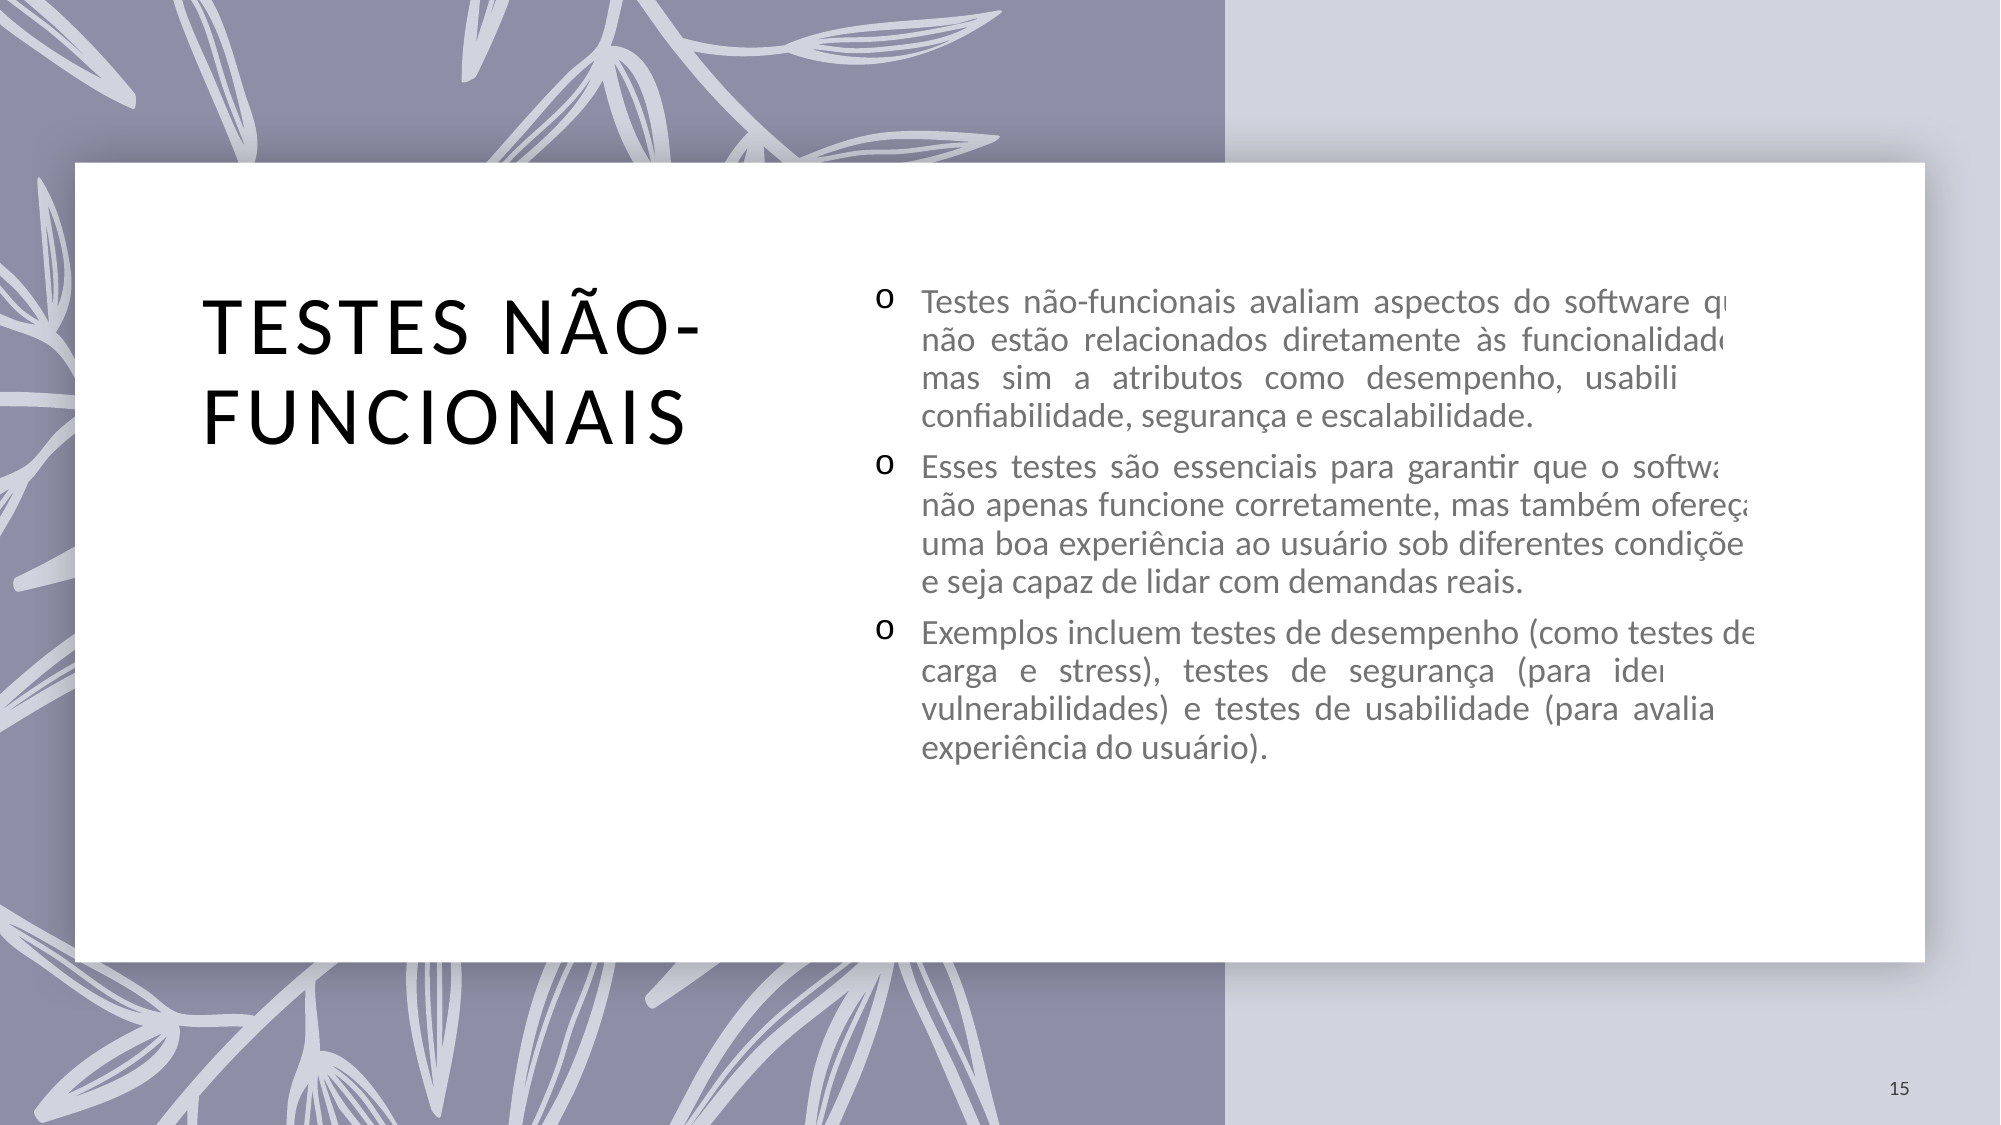

# Testes Não-Funcionais
Testes não-funcionais avaliam aspectos do software que não estão relacionados diretamente às funcionalidades, mas sim a atributos como desempenho, usabilidade, confiabilidade, segurança e escalabilidade.
Esses testes são essenciais para garantir que o software não apenas funcione corretamente, mas também ofereça uma boa experiência ao usuário sob diferentes condições e seja capaz de lidar com demandas reais.
Exemplos incluem testes de desempenho (como testes de carga e stress), testes de segurança (para identificar vulnerabilidades) e testes de usabilidade (para avaliar a experiência do usuário).
15